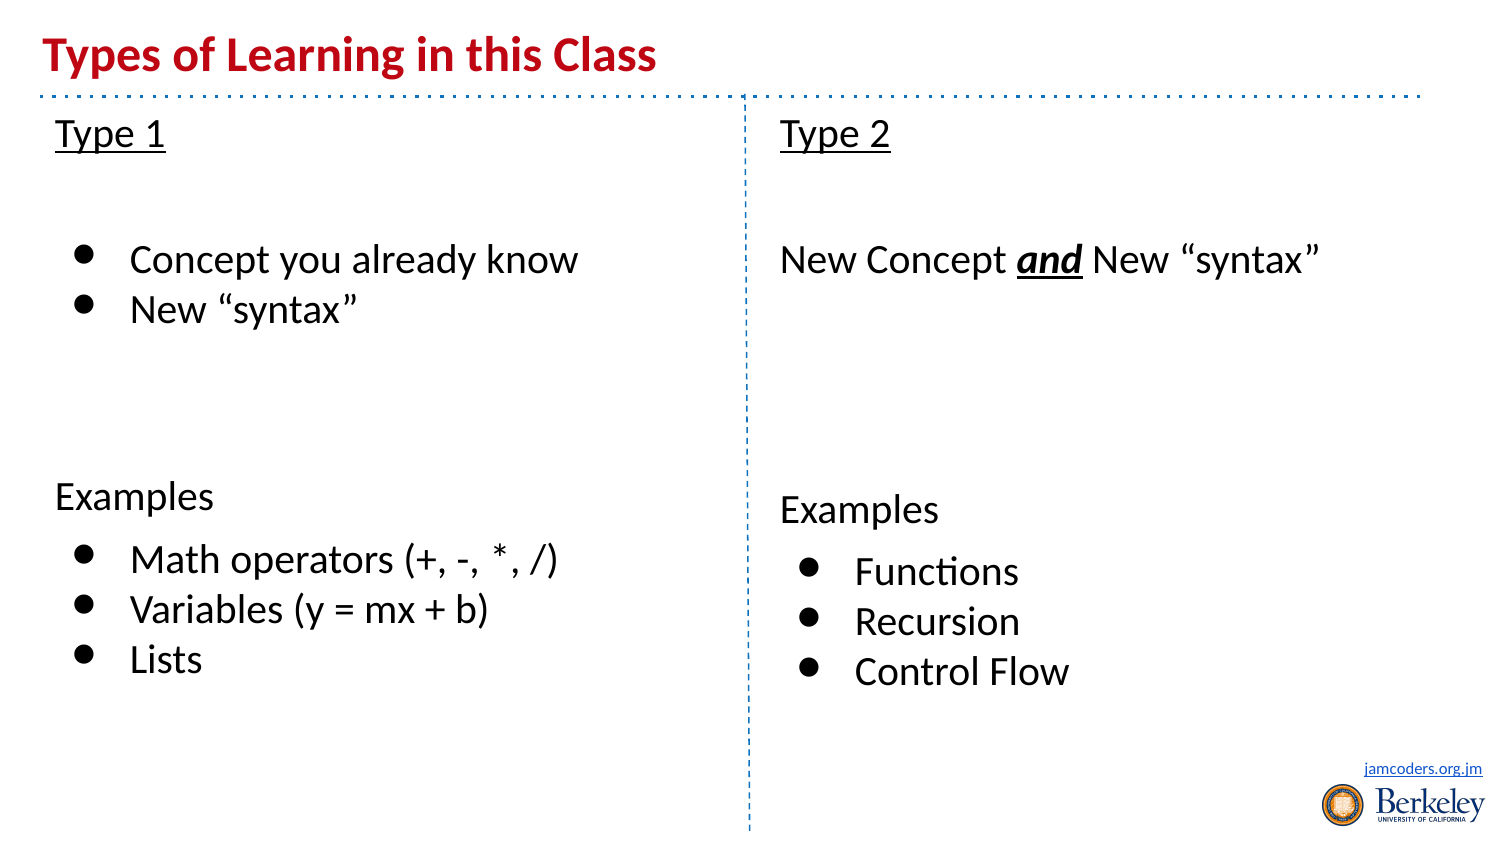

# Types of Learning in this Class
Type 1

Concept you already know
New “syntax”

Examples
Math operators (+, -, *, /)
Variables (y = mx + b)
Lists
Type 2

New Concept and New “syntax”

Examples
Functions
Recursion
Control Flow